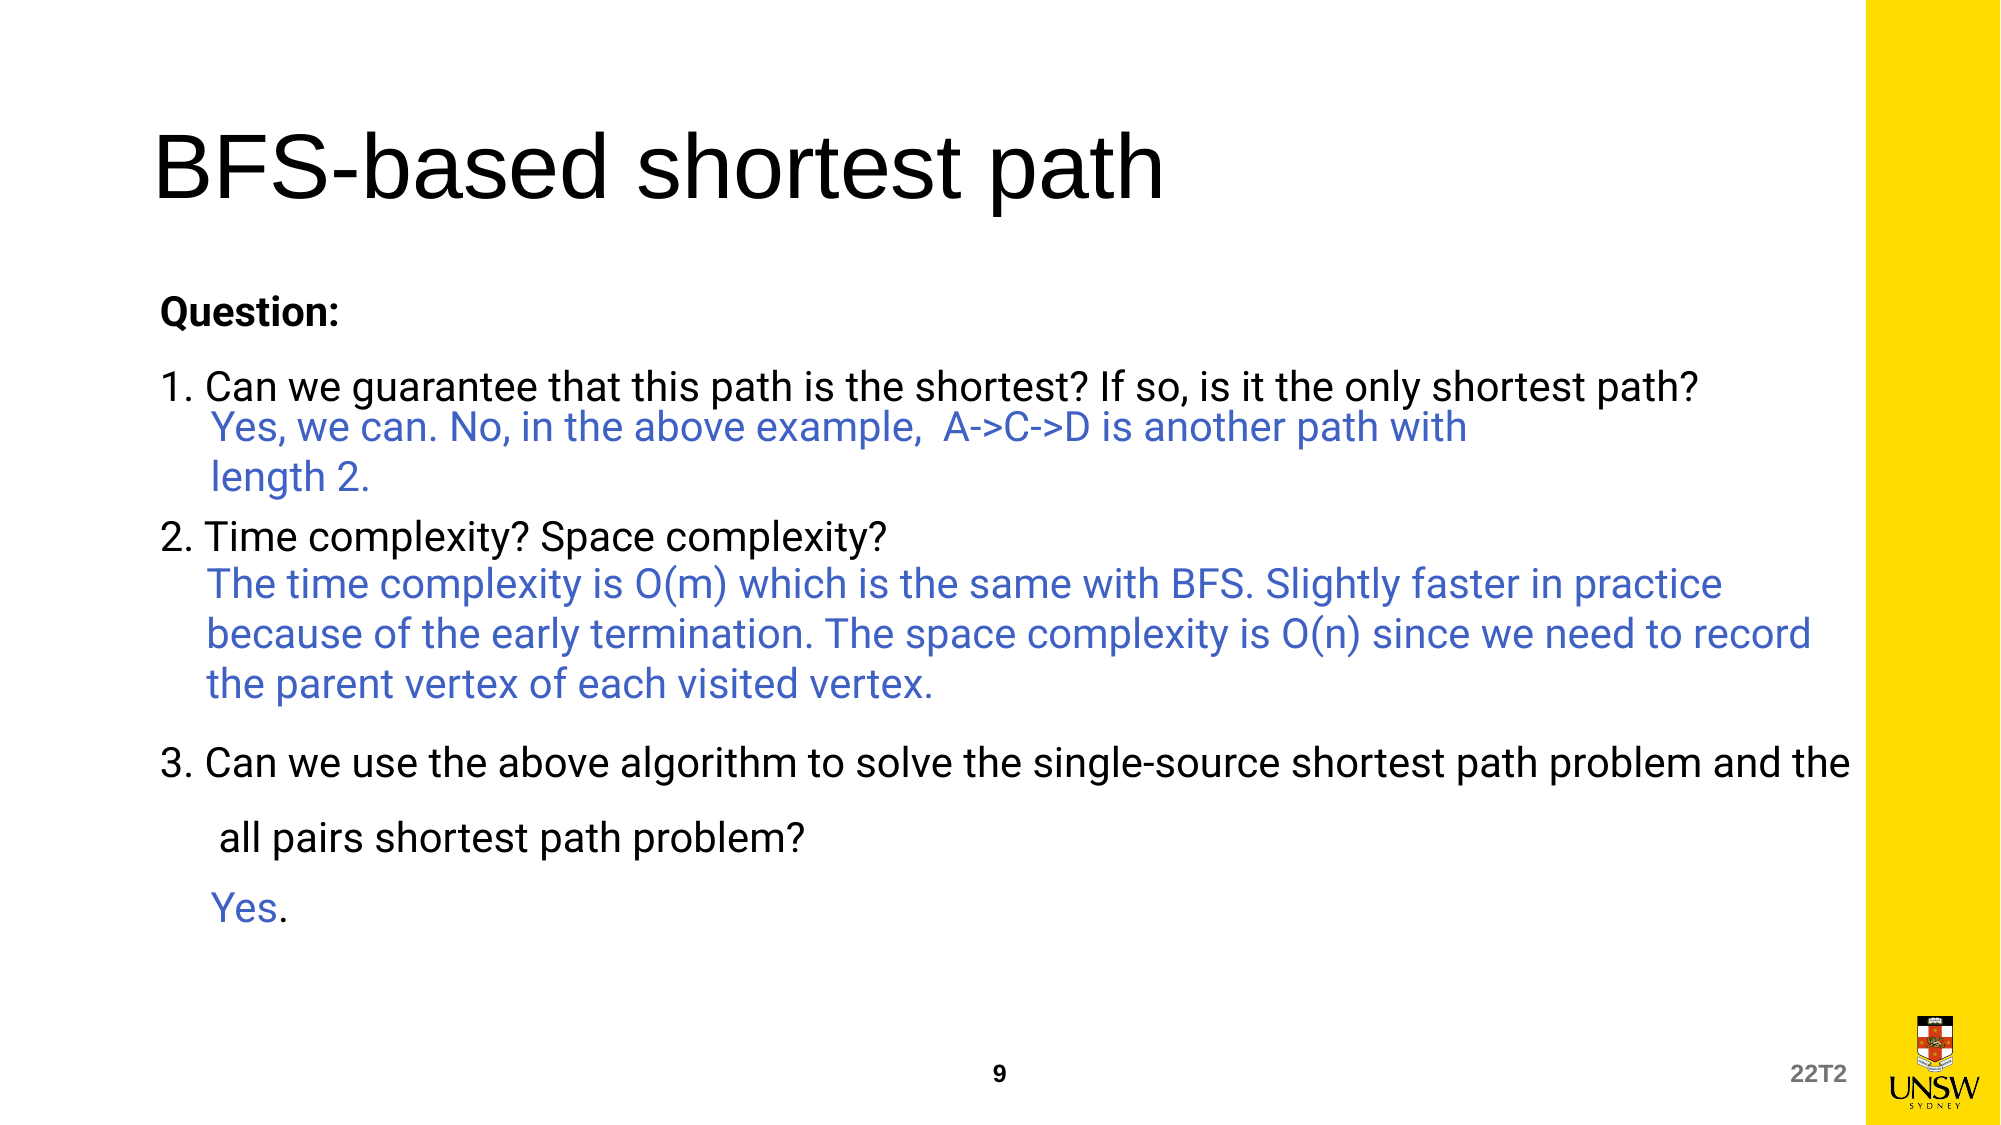

# BFS-based shortest path
Question:
1. Can we guarantee that this path is the shortest? If so, is it the only shortest path?

2. Time complexity? Space complexity?

3. Can we use the above algorithm to solve the single-source shortest path problem and the all pairs shortest path problem?
Yes, we can. No, in the above example,  A->C->D is another path with length 2.

The time complexity is O(m) which is the same with BFS. Slightly faster in practice because of the early termination. The space complexity is O(n) since we need to record the parent vertex of each visited vertex.
Yes.
9
22T2